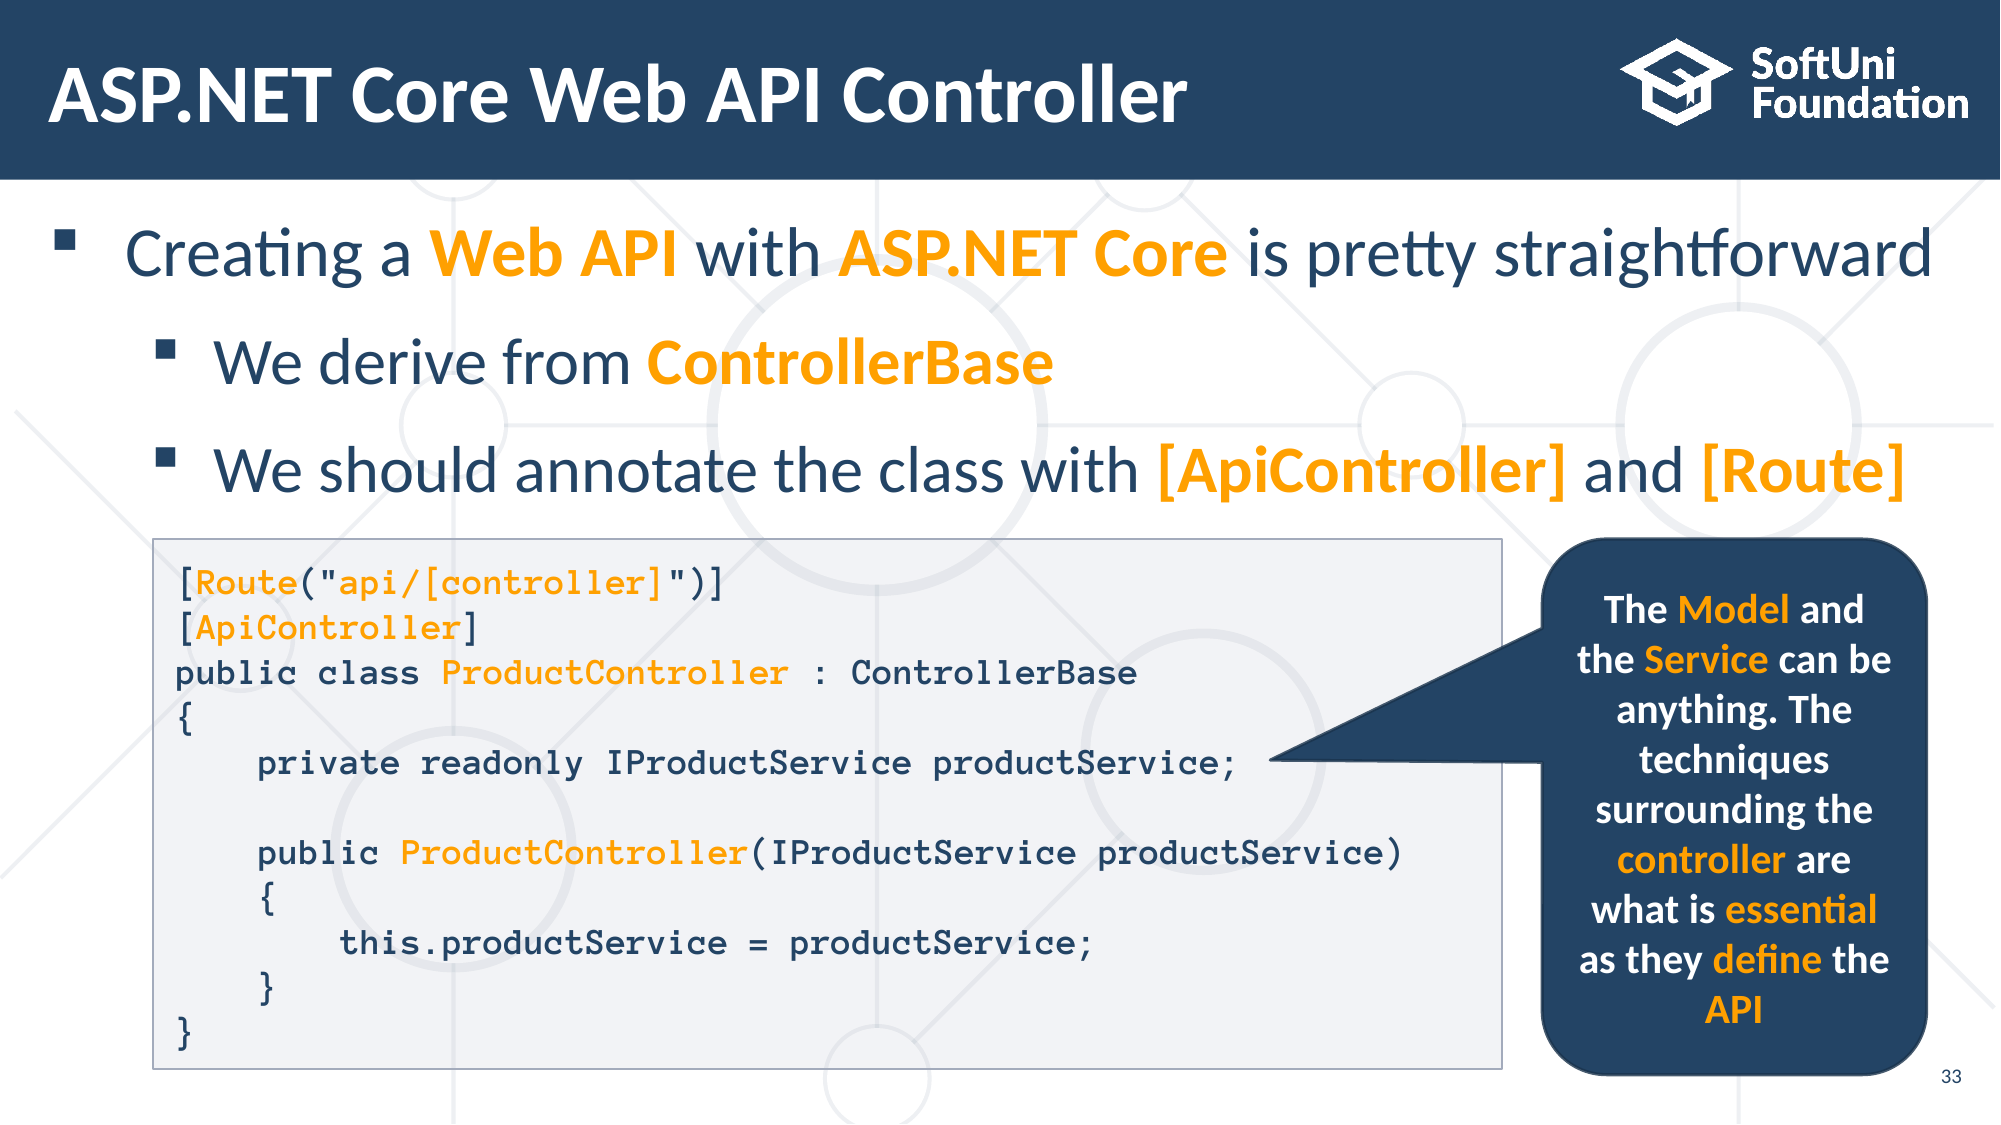

# ASP.NET Core Web API Controller
Creating a Web API with ASP.NET Core is pretty straightforward
We derive from ControllerBase
We should annotate the class with [ApiController] and [Route]
The Model and the Service can be anything. The techniques surrounding the controller are what is essential as they define the API
[Route("api/[controller]")]
[ApiController]
public class ProductController : ControllerBase
{
    private readonly IProductService productService;

    public ProductController(IProductService productService)
    {
        this.productService = productService;
    }
}
33